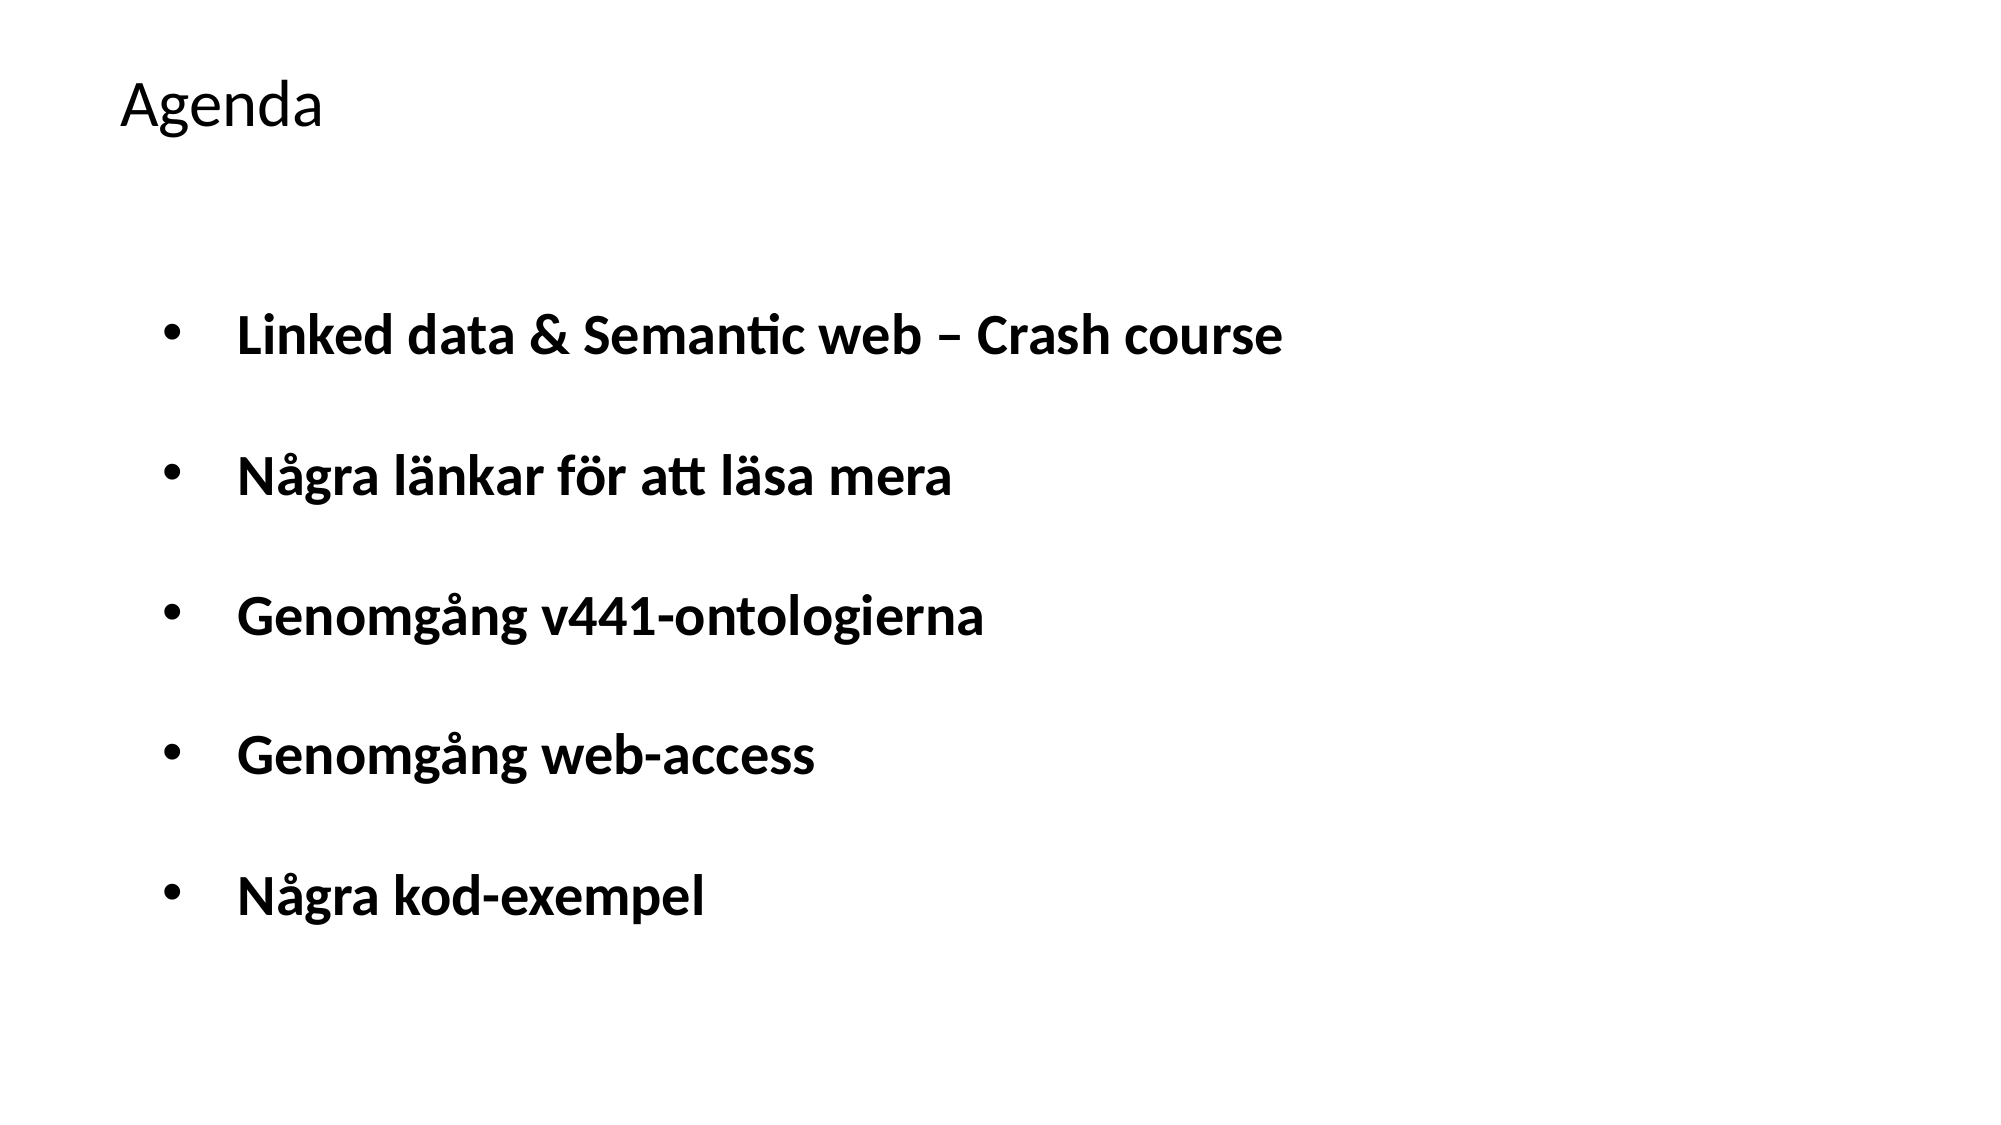

# Agenda
Linked data & Semantic web – Crash course
Några länkar för att läsa mera
Genomgång v441-ontologierna
Genomgång web-access
Några kod-exempel